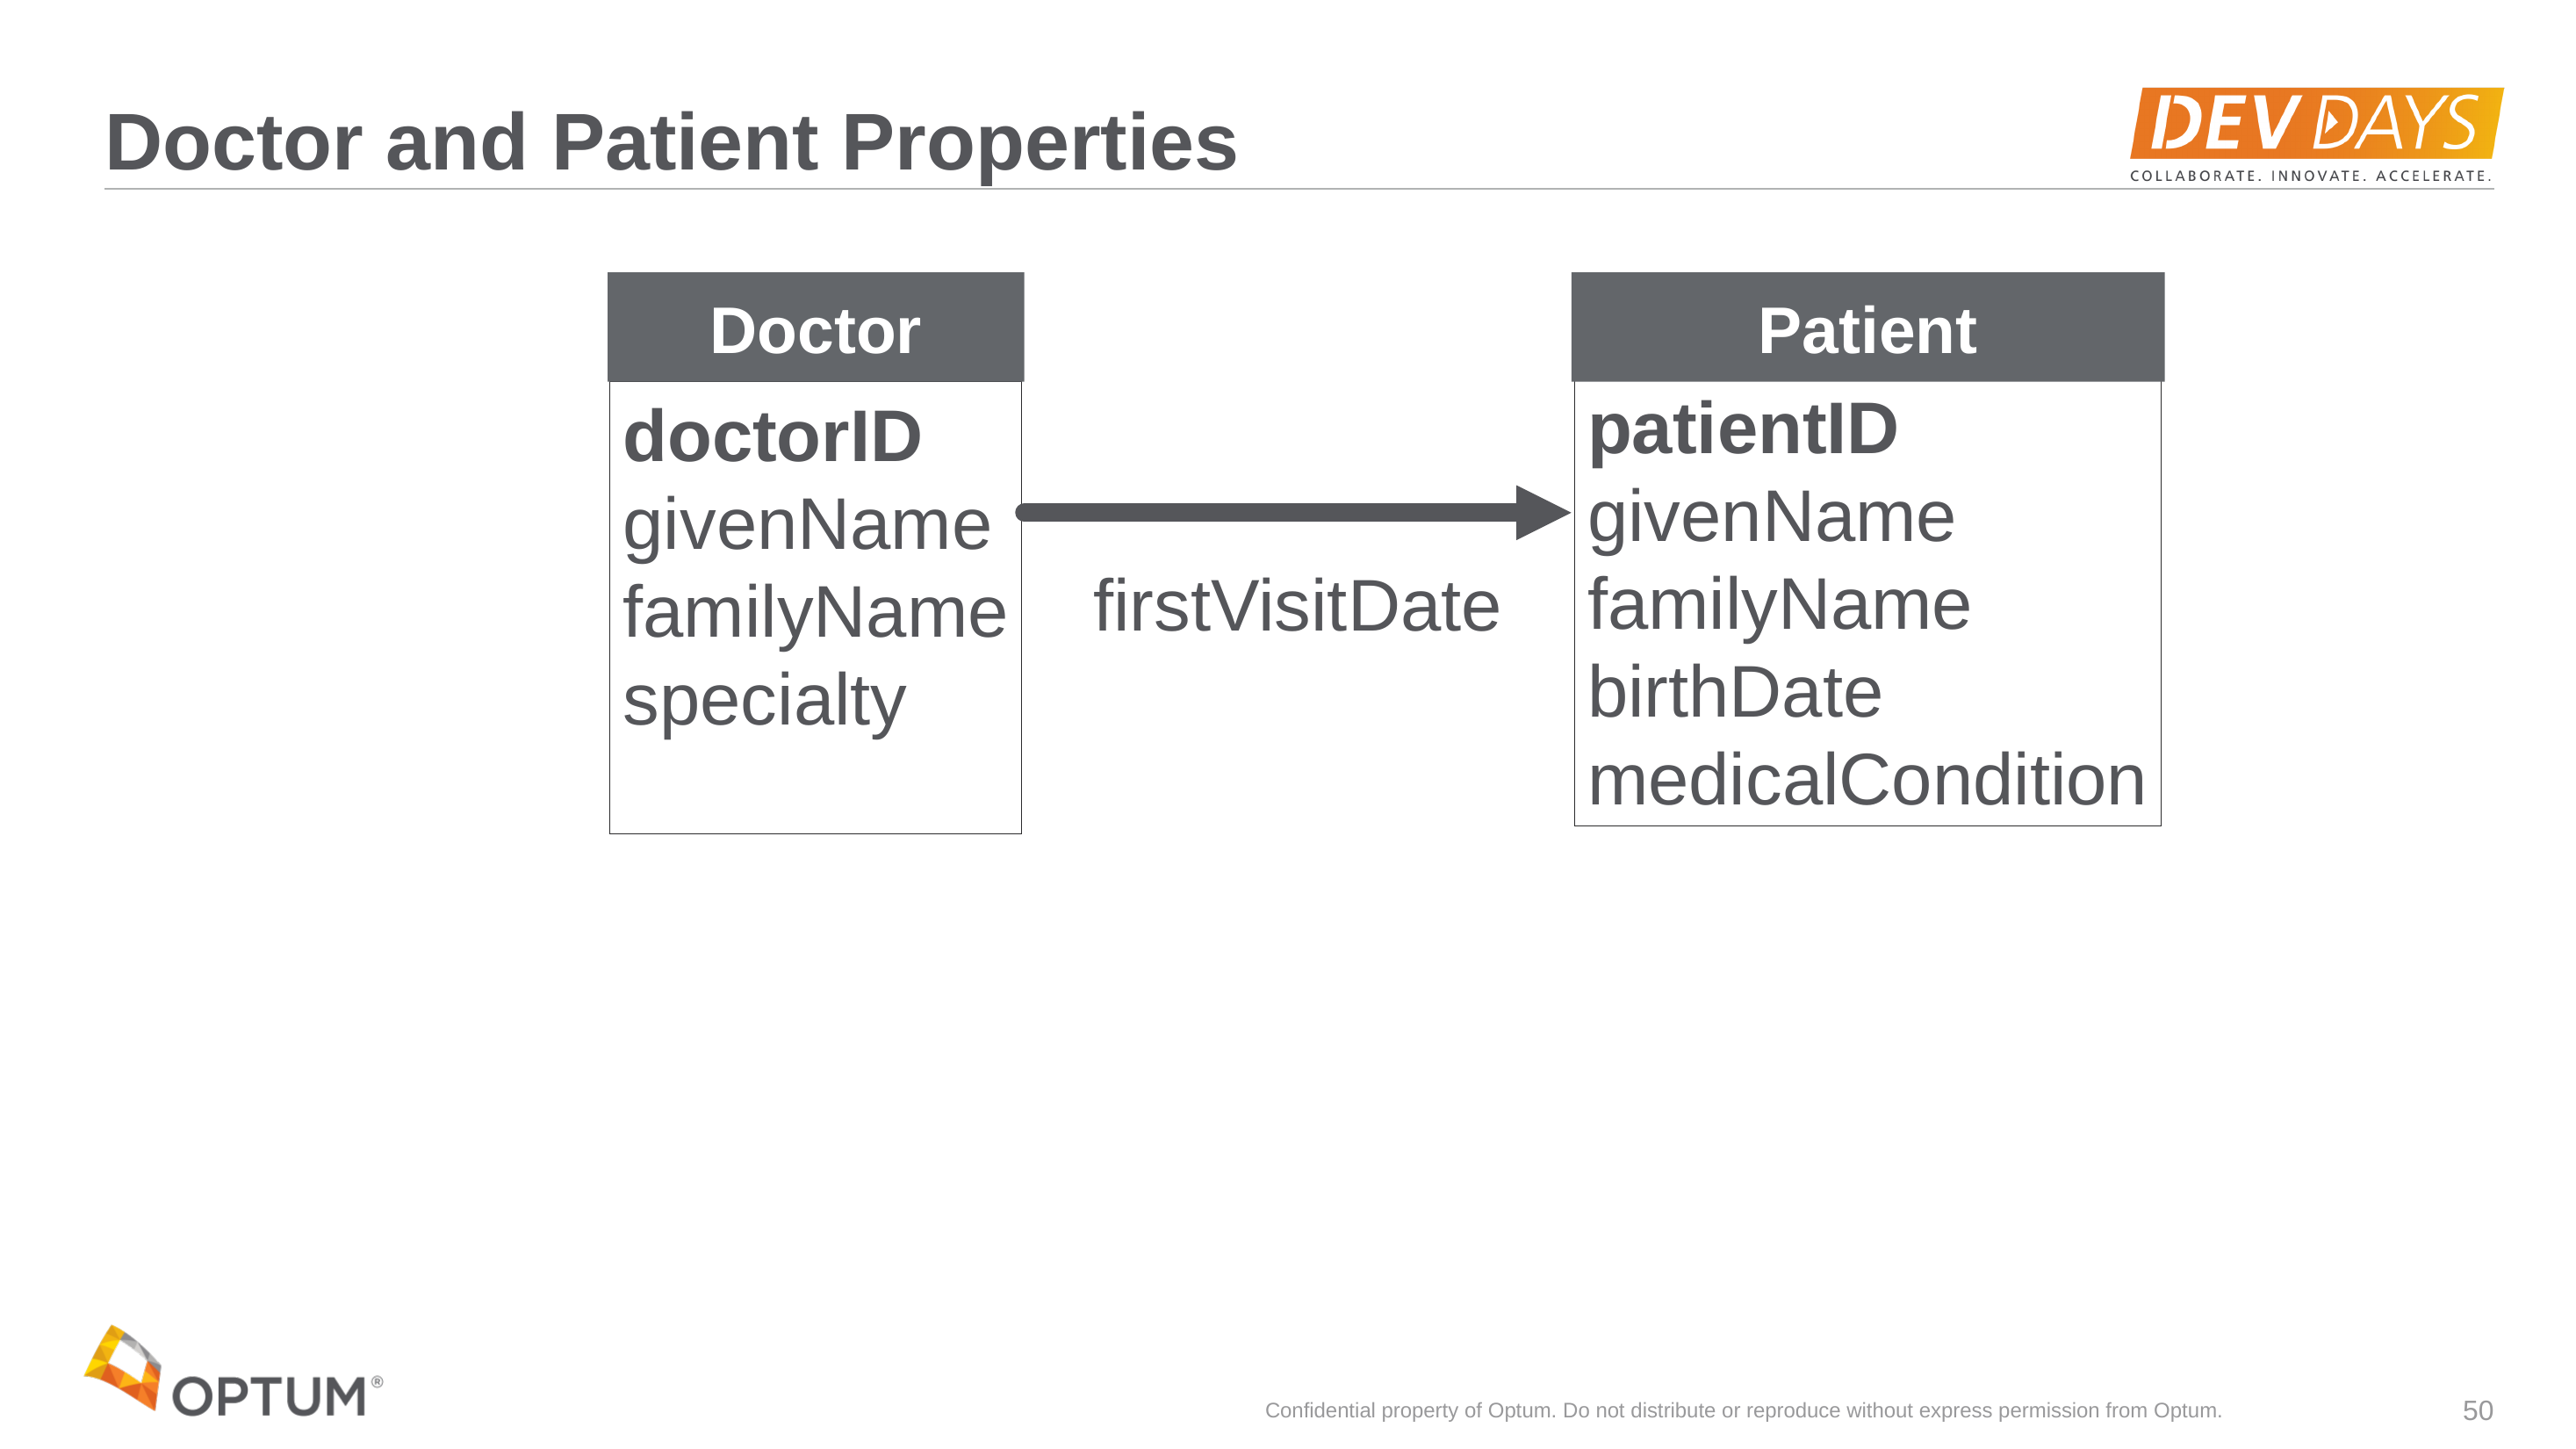

# Doctor and Patient Properties
Doctor
Patient
patientID
givenName
familyName
birthDate
medicalCondition
doctorID
givenName
familyName
specialty

firstVisitDate
Confidential property of Optum. Do not distribute or reproduce without express permission from Optum.
50